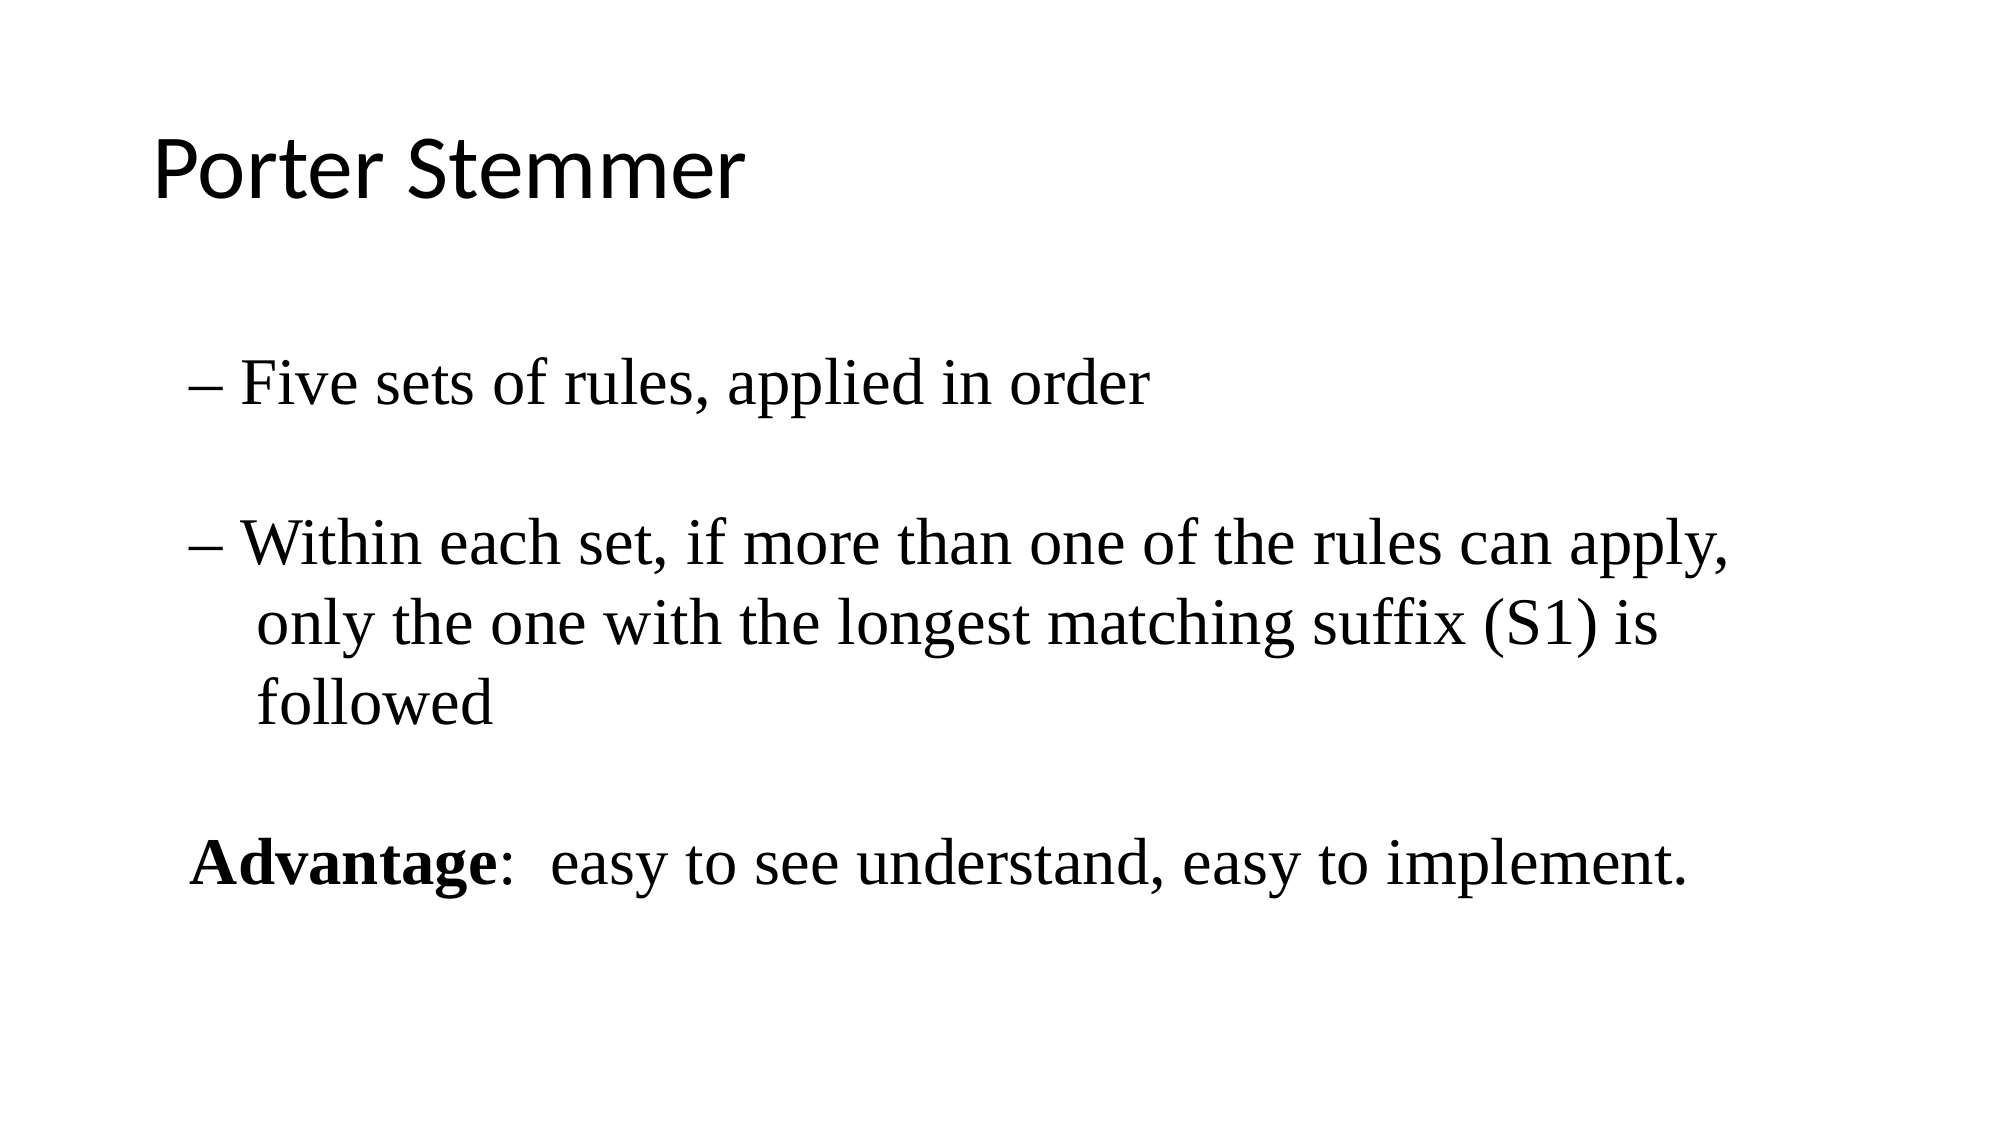

# Porter Stemmer
– Five sets of rules, applied in order

– Within each set, if more than one of the rules can apply, only the one with the longest matching suffix (S1) is followed

Advantage:  easy to see understand, easy to implement.